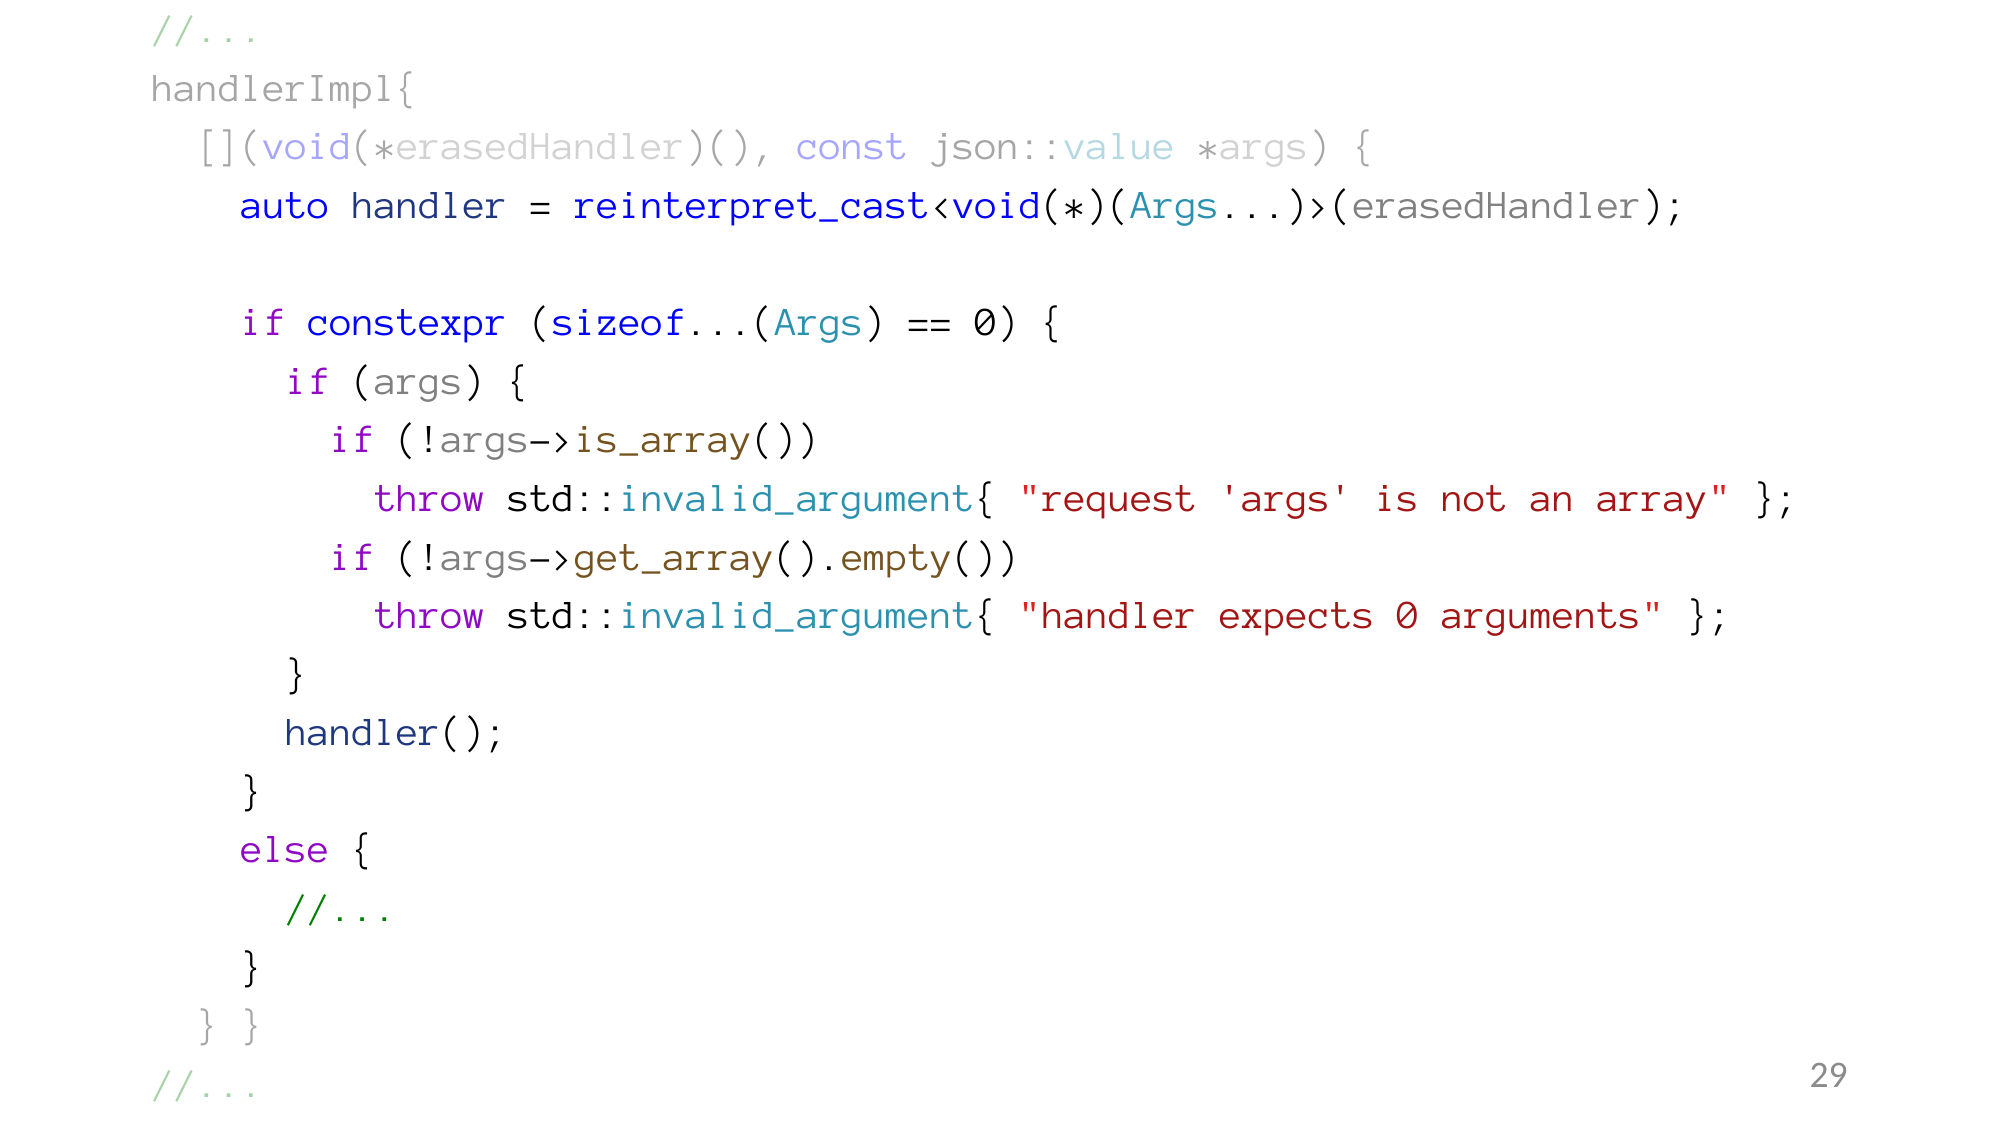

//...
handlerImpl{
  [](void(*erasedHandler)(), const json::value *args) {
    auto handler = reinterpret_cast<void(*)(Args...)>(erasedHandler);

    if constexpr (sizeof...(Args) == 0) {
      if (args) {
        if (!args->is_array())
          throw std::invalid_argument{ "request 'args' is not an array" };
        if (!args->get_array().empty())
          throw std::invalid_argument{ "handler expects 0 arguments" };
      }
      handler();
    }
    else {
      //...
    }
  } }
//...
29